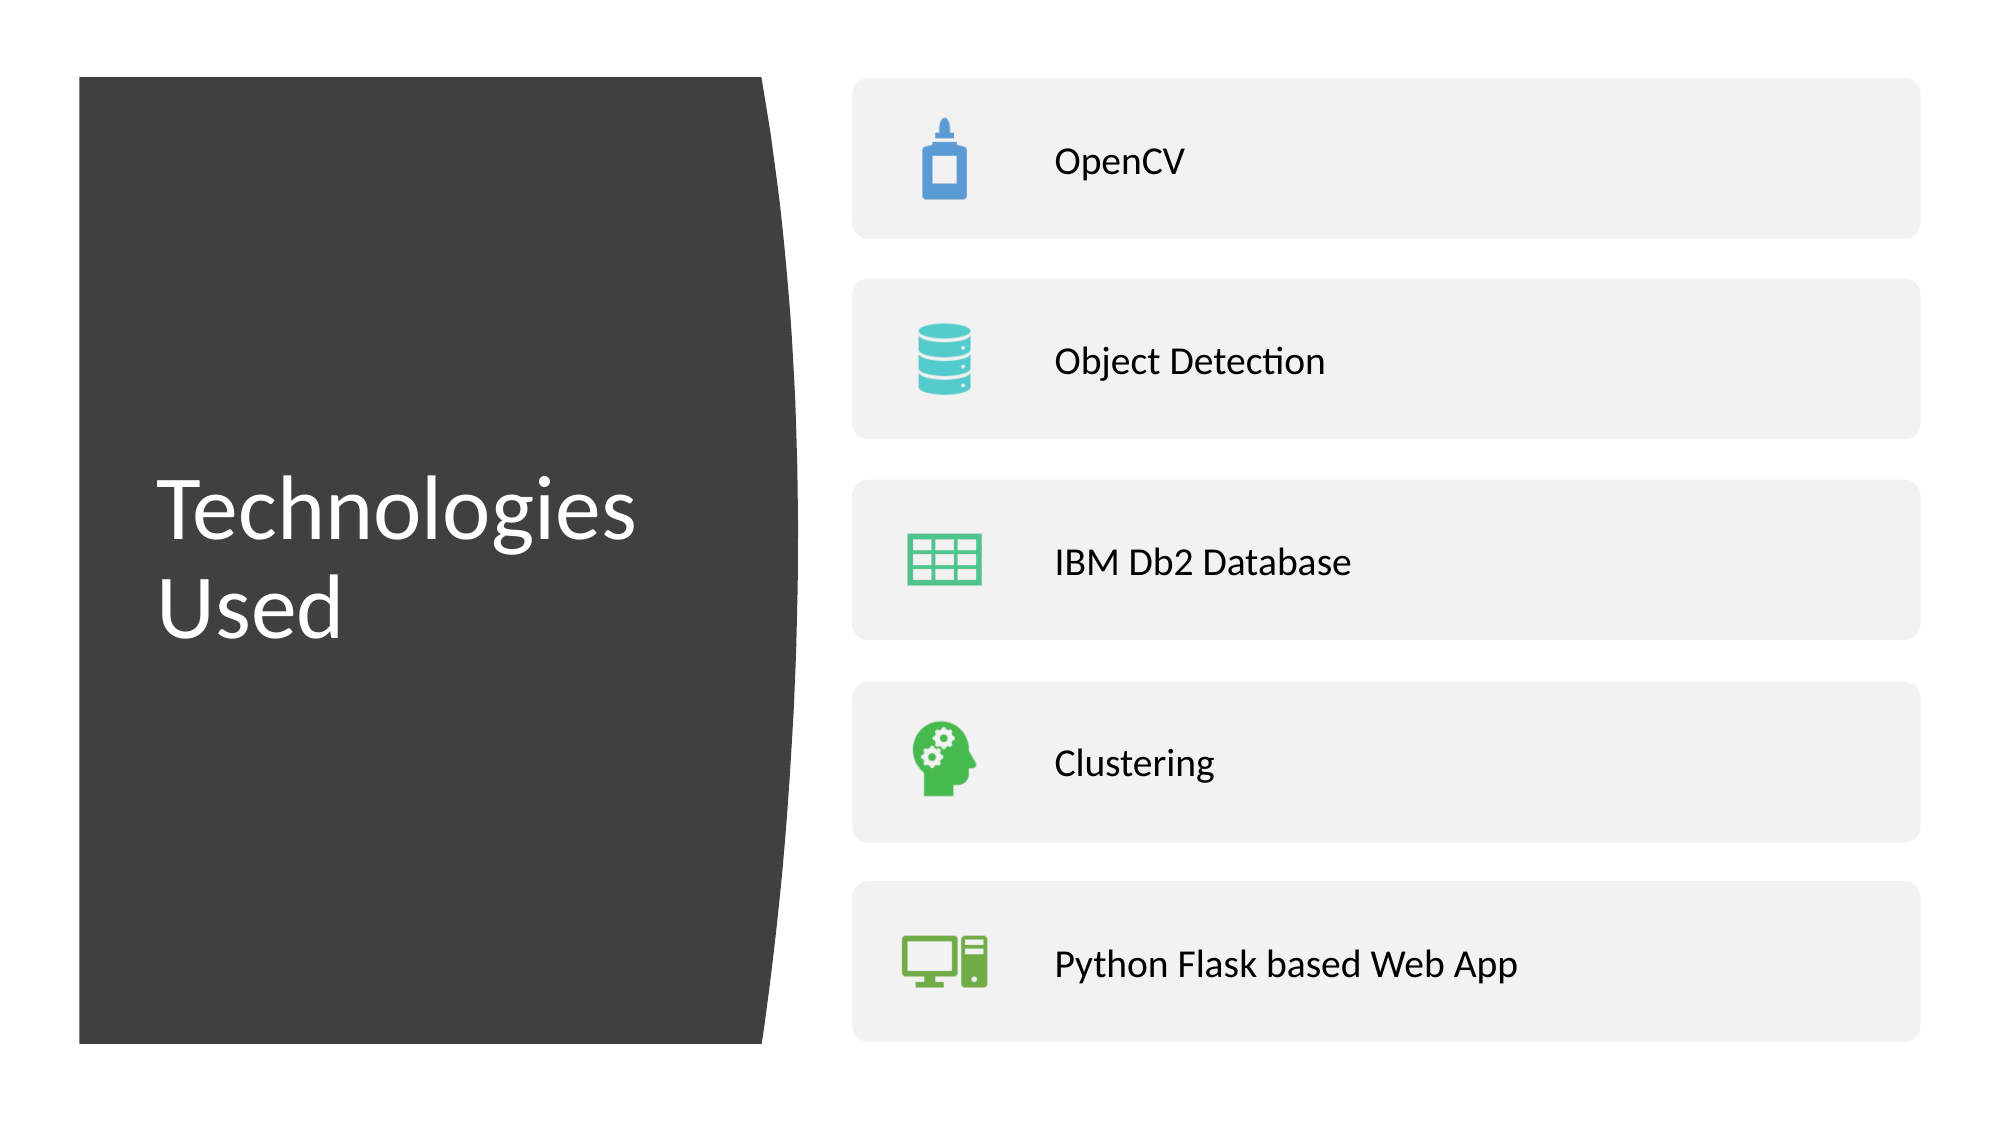

OpenCV
Object Detection
IBM Db2 Database
Clustering
Python Flask based Web App

# Technologies Used